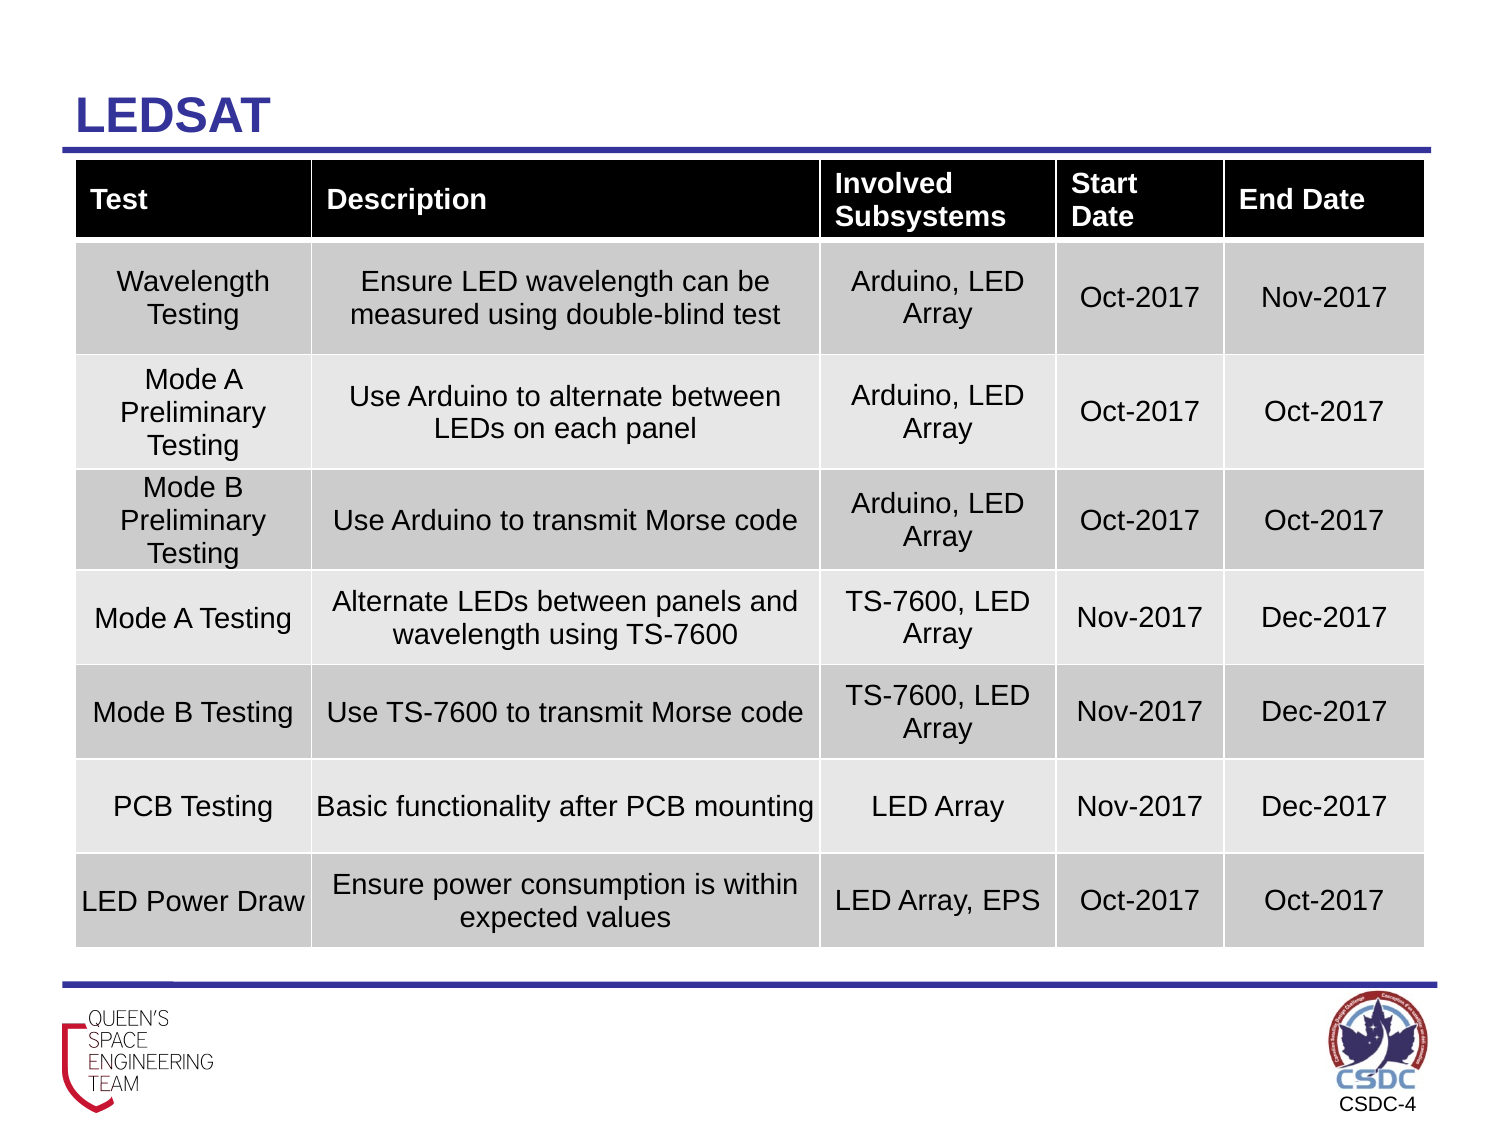

# LEDSAT
| Test | Description | Involved Subsystems | Start Date | End Date |
| --- | --- | --- | --- | --- |
| Wavelength Testing | Ensure LED wavelength can be measured using double-blind test | Arduino, LED Array | Oct-2017 | Nov-2017 |
| Mode A Preliminary Testing | Use Arduino to alternate between LEDs on each panel | Arduino, LED Array | Oct-2017 | Oct-2017 |
| Mode B Preliminary Testing | Use Arduino to transmit Morse code | Arduino, LED Array | Oct-2017 | Oct-2017 |
| Mode A Testing | Alternate LEDs between panels and wavelength using TS-7600 | TS-7600, LED Array | Nov-2017 | Dec-2017 |
| Mode B Testing | Use TS-7600 to transmit Morse code | TS-7600, LED Array | Nov-2017 | Dec-2017 |
| PCB Testing | Basic functionality after PCB mounting | LED Array | Nov-2017 | Dec-2017 |
| LED Power Draw | Ensure power consumption is within expected values | LED Array, EPS | Oct-2017 | Oct-2017 |